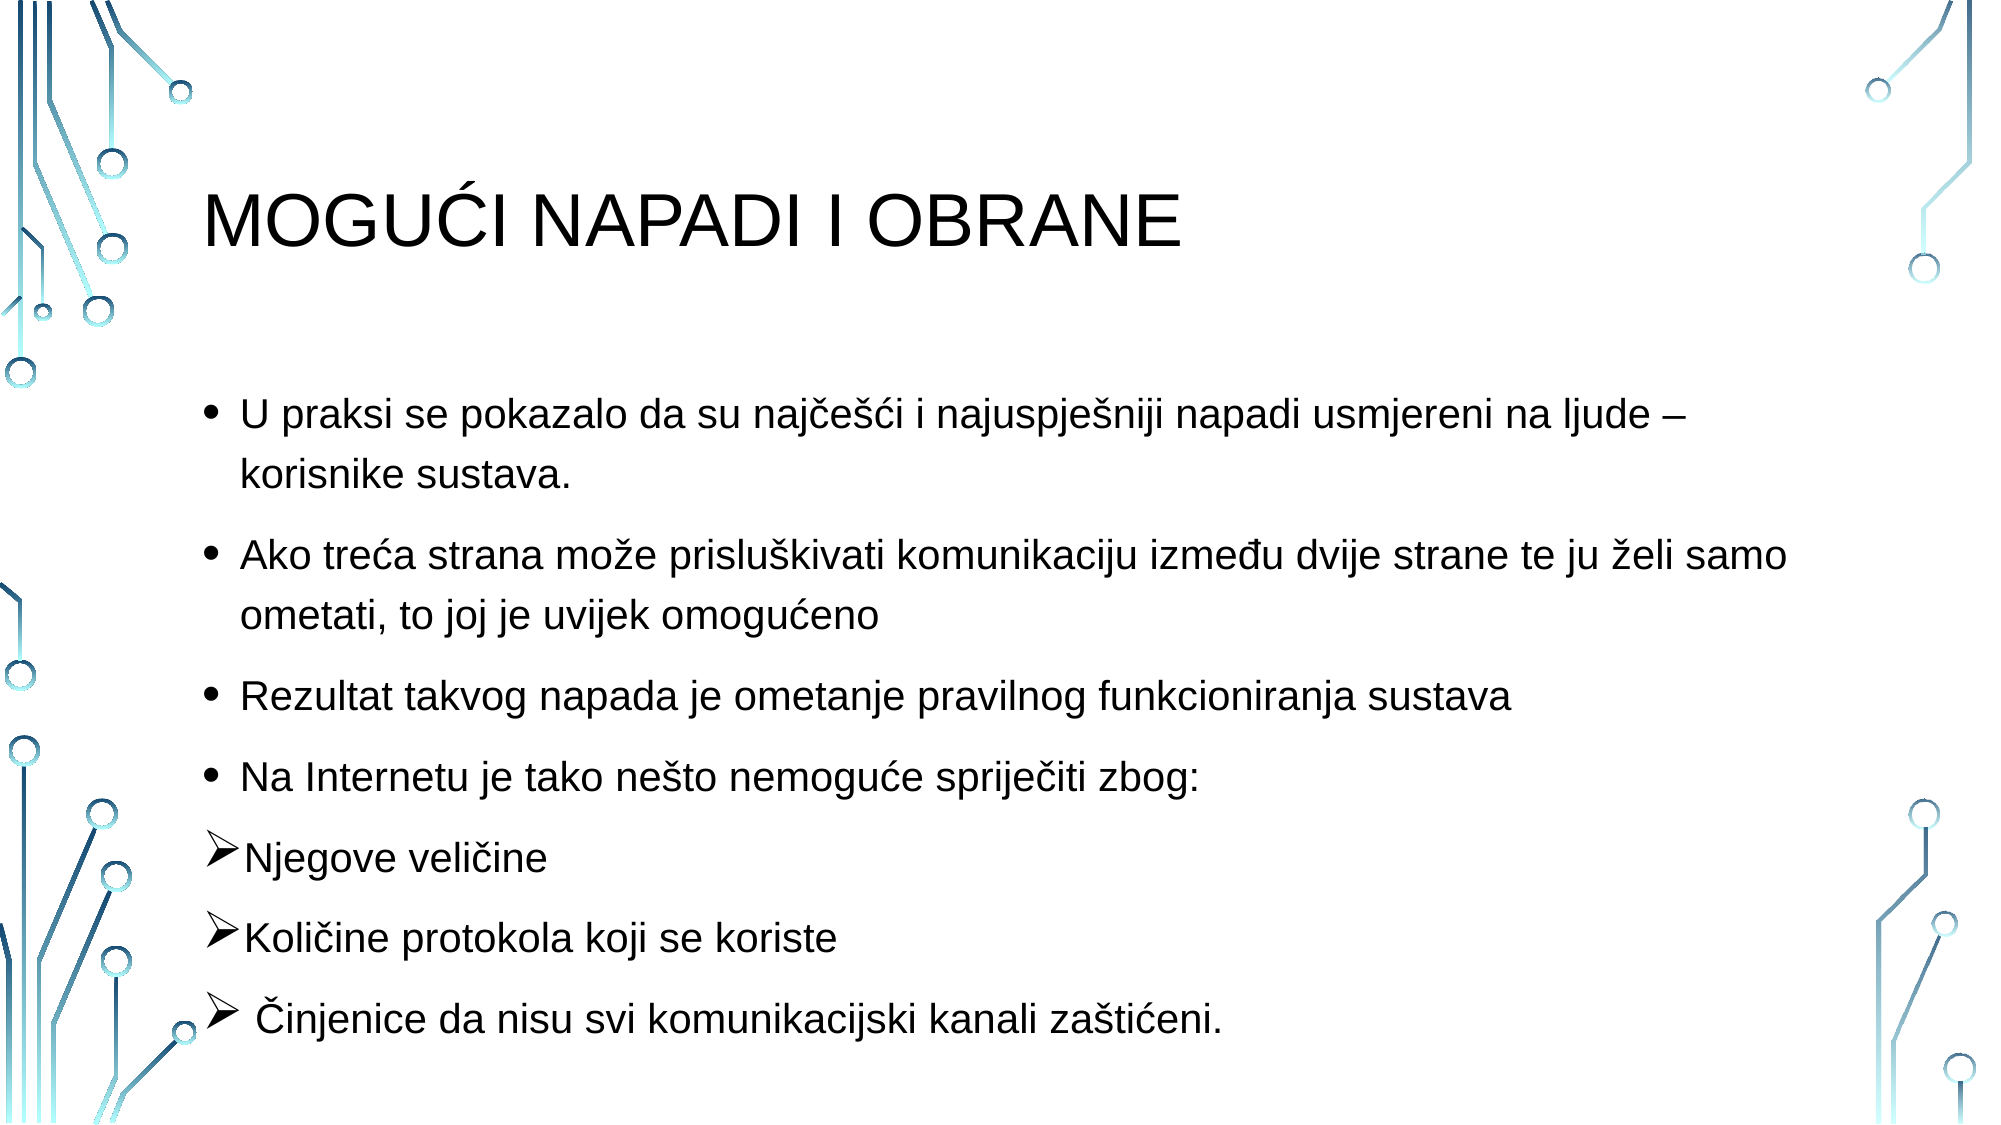

# Mogući napadi i obrane
U praksi se pokazalo da su najčešći i najuspješniji napadi usmjereni na ljude – korisnike sustava.
Ako treća strana može prisluškivati komunikaciju između dvije strane te ju želi samo ometati, to joj je uvijek omogućeno
Rezultat takvog napada je ometanje pravilnog funkcioniranja sustava
Na Internetu je tako nešto nemoguće spriječiti zbog:
Njegove veličine
Količine protokola koji se koriste
 Činjenice da nisu svi komunikacijski kanali zaštićeni.